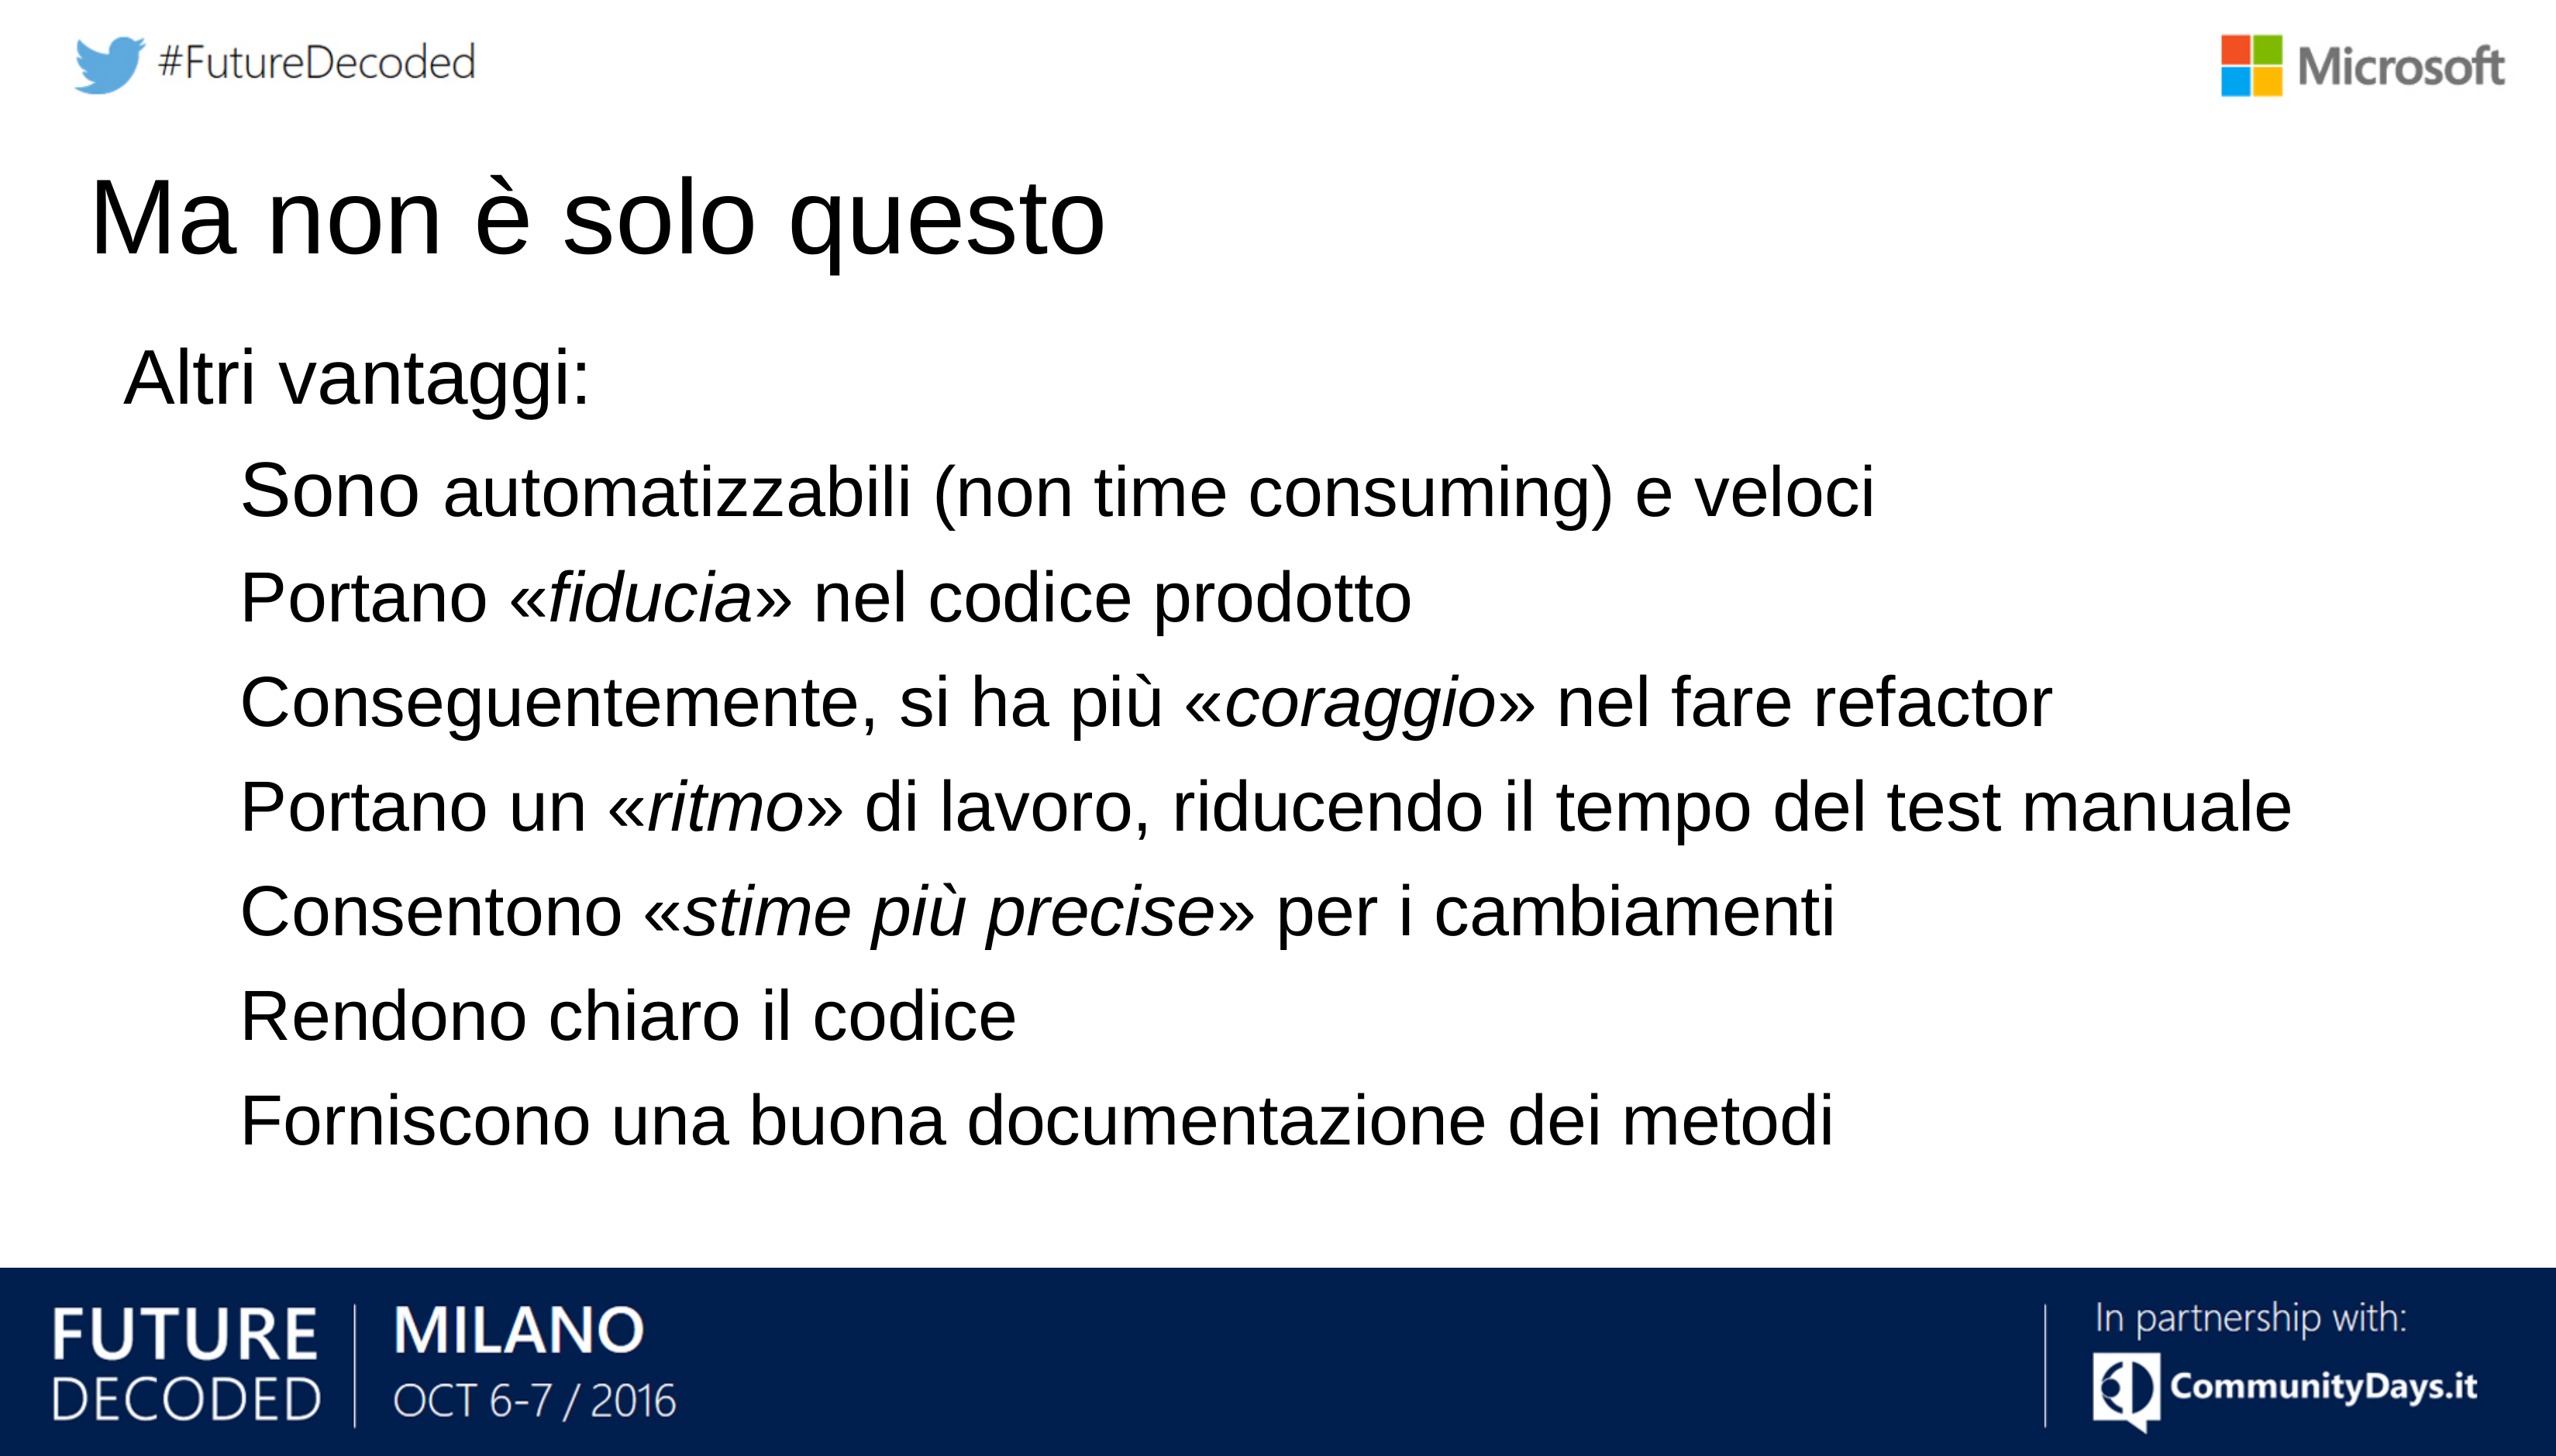

Ma non è solo questo
Altri vantaggi:
	Sono automatizzabili (non time consuming) e veloci
	Portano «fiducia» nel codice prodotto
	Conseguentemente, si ha più «coraggio» nel fare refactor
	Portano un «ritmo» di lavoro, riducendo il tempo del test manuale
	Consentono «stime più precise» per i cambiamenti
	Rendono chiaro il codice
	Forniscono una buona documentazione dei metodi